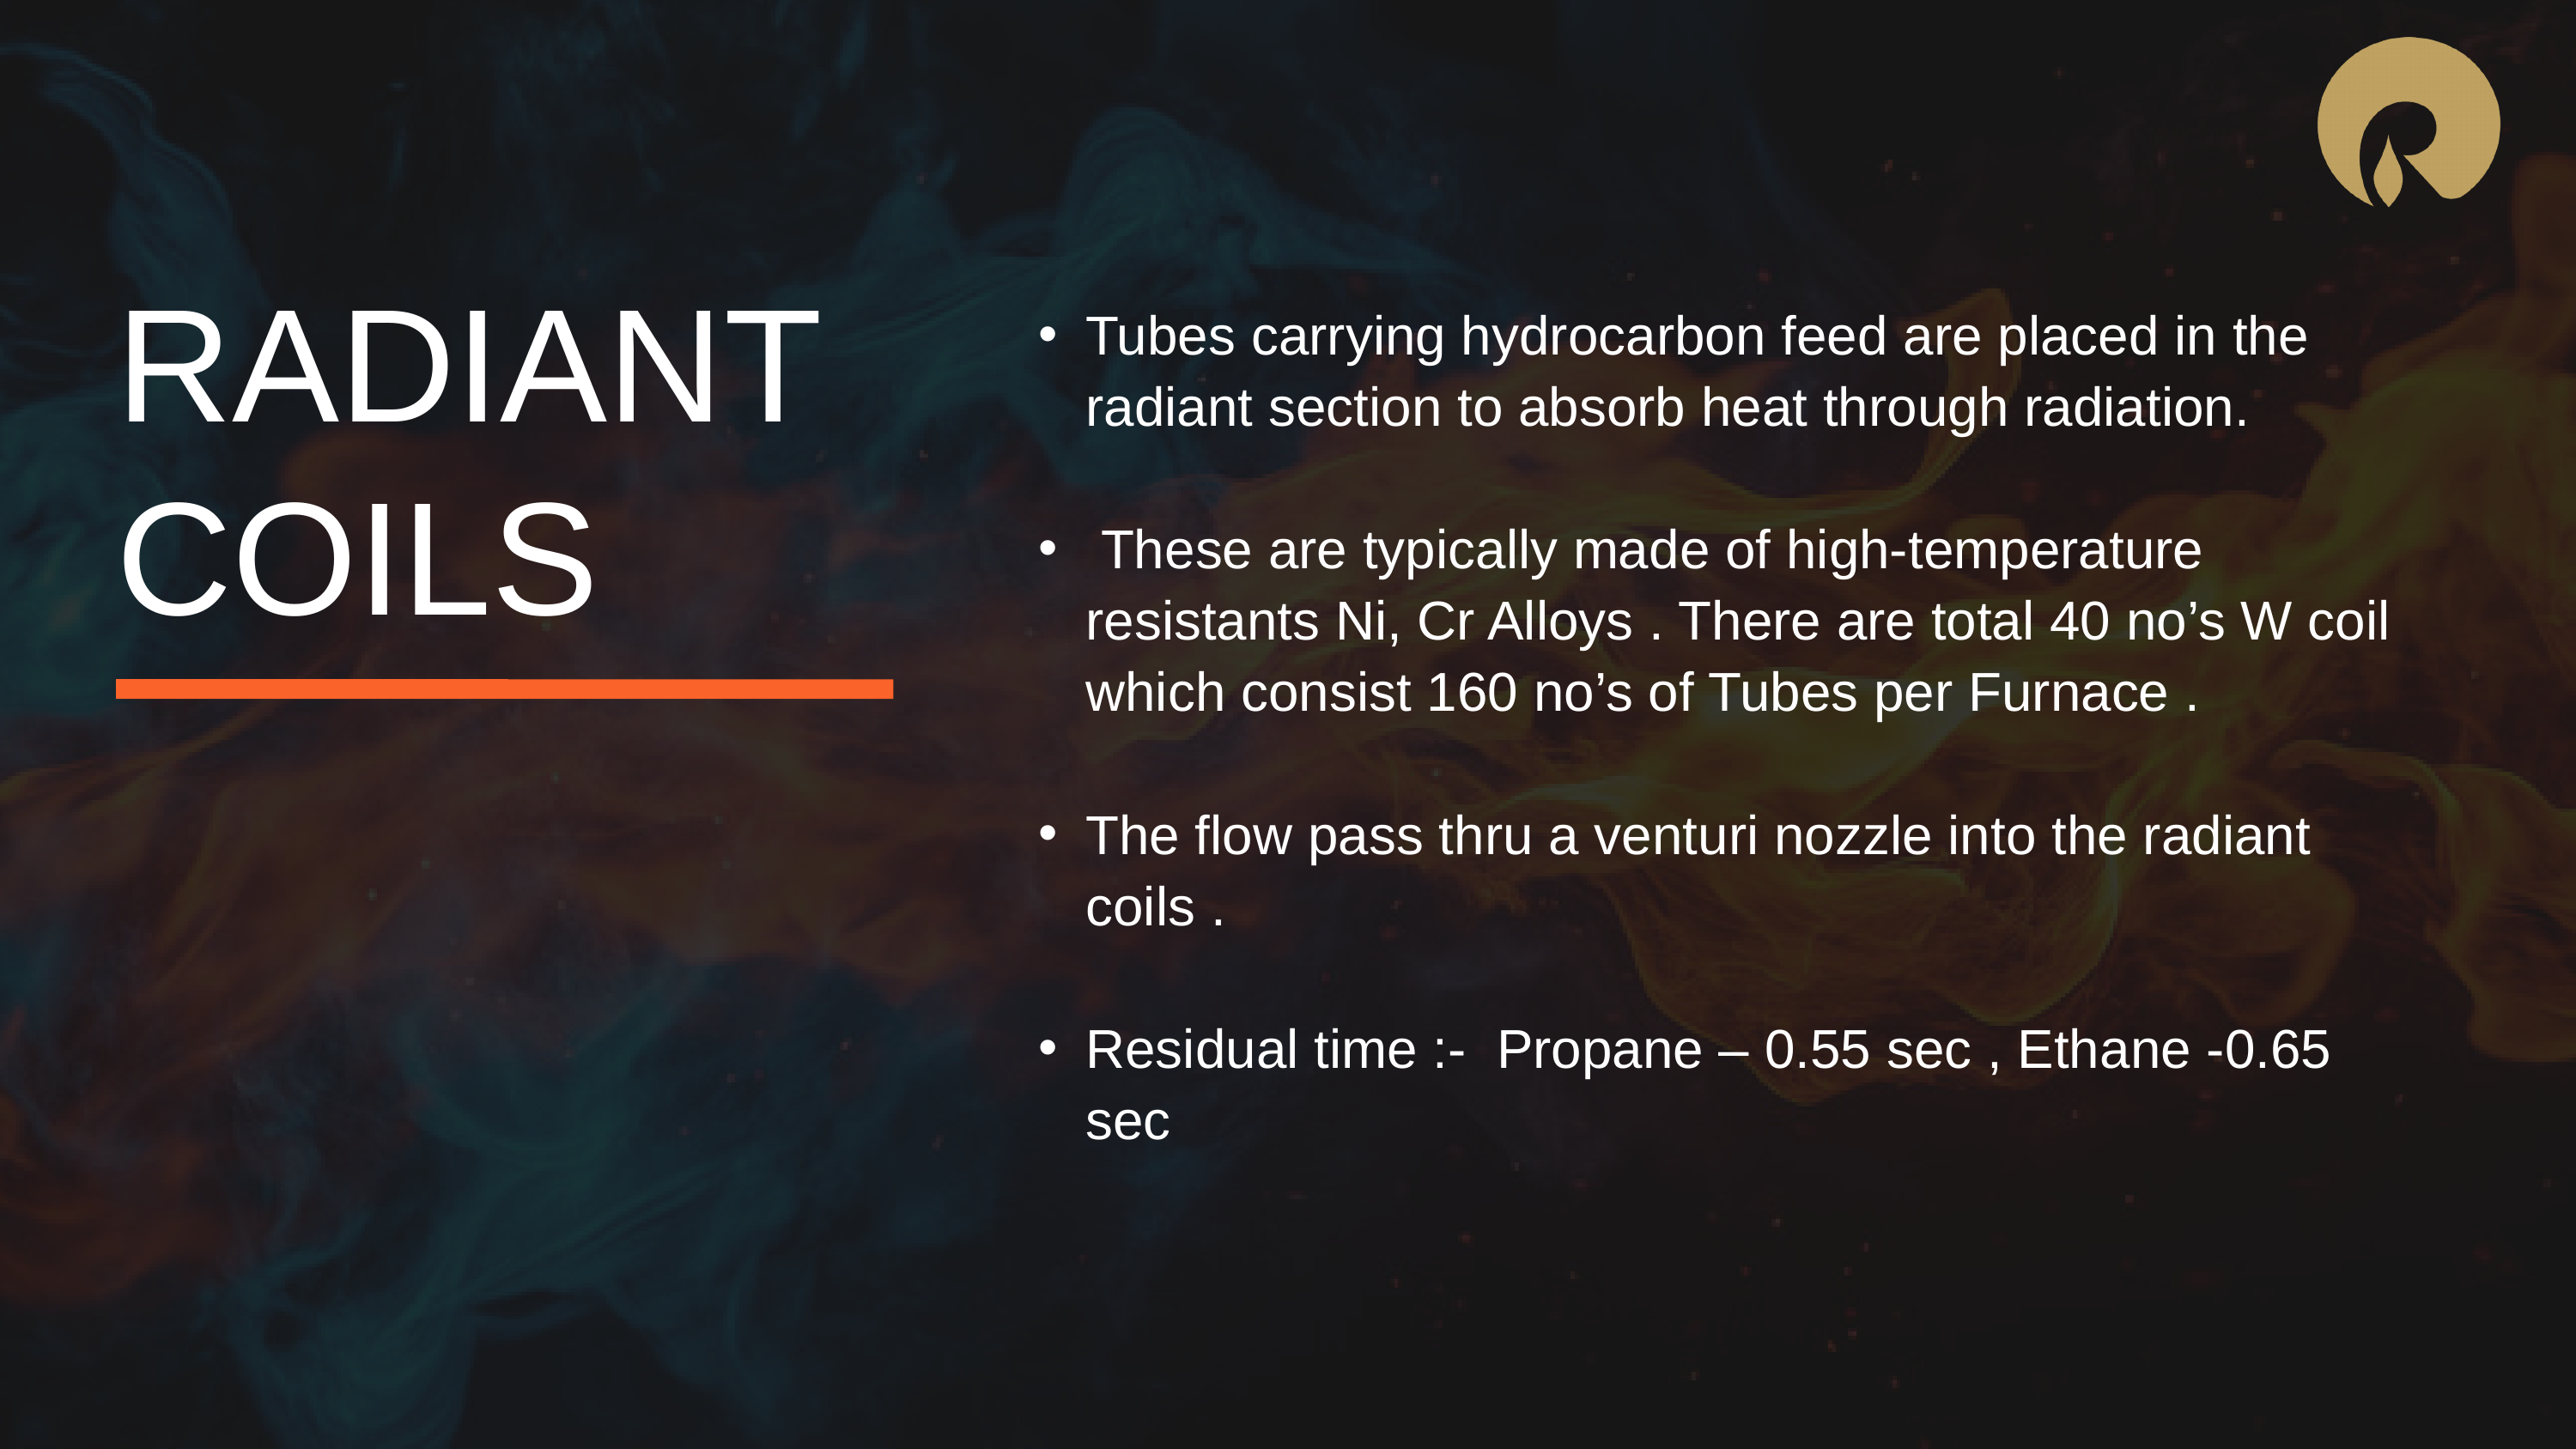

RADIANT COILS

Tubes carrying hydrocarbon feed are placed in the radiant section to absorb heat through radiation.

 These are typically made of high-temperature resistants Ni, Cr Alloys . There are total 40 no’s W coil which consist 160 no’s of Tubes per Furnace .

The flow pass thru a venturi nozzle into the radiant coils .

Residual time :-  Propane – 0.55 sec , Ethane -0.65 sec